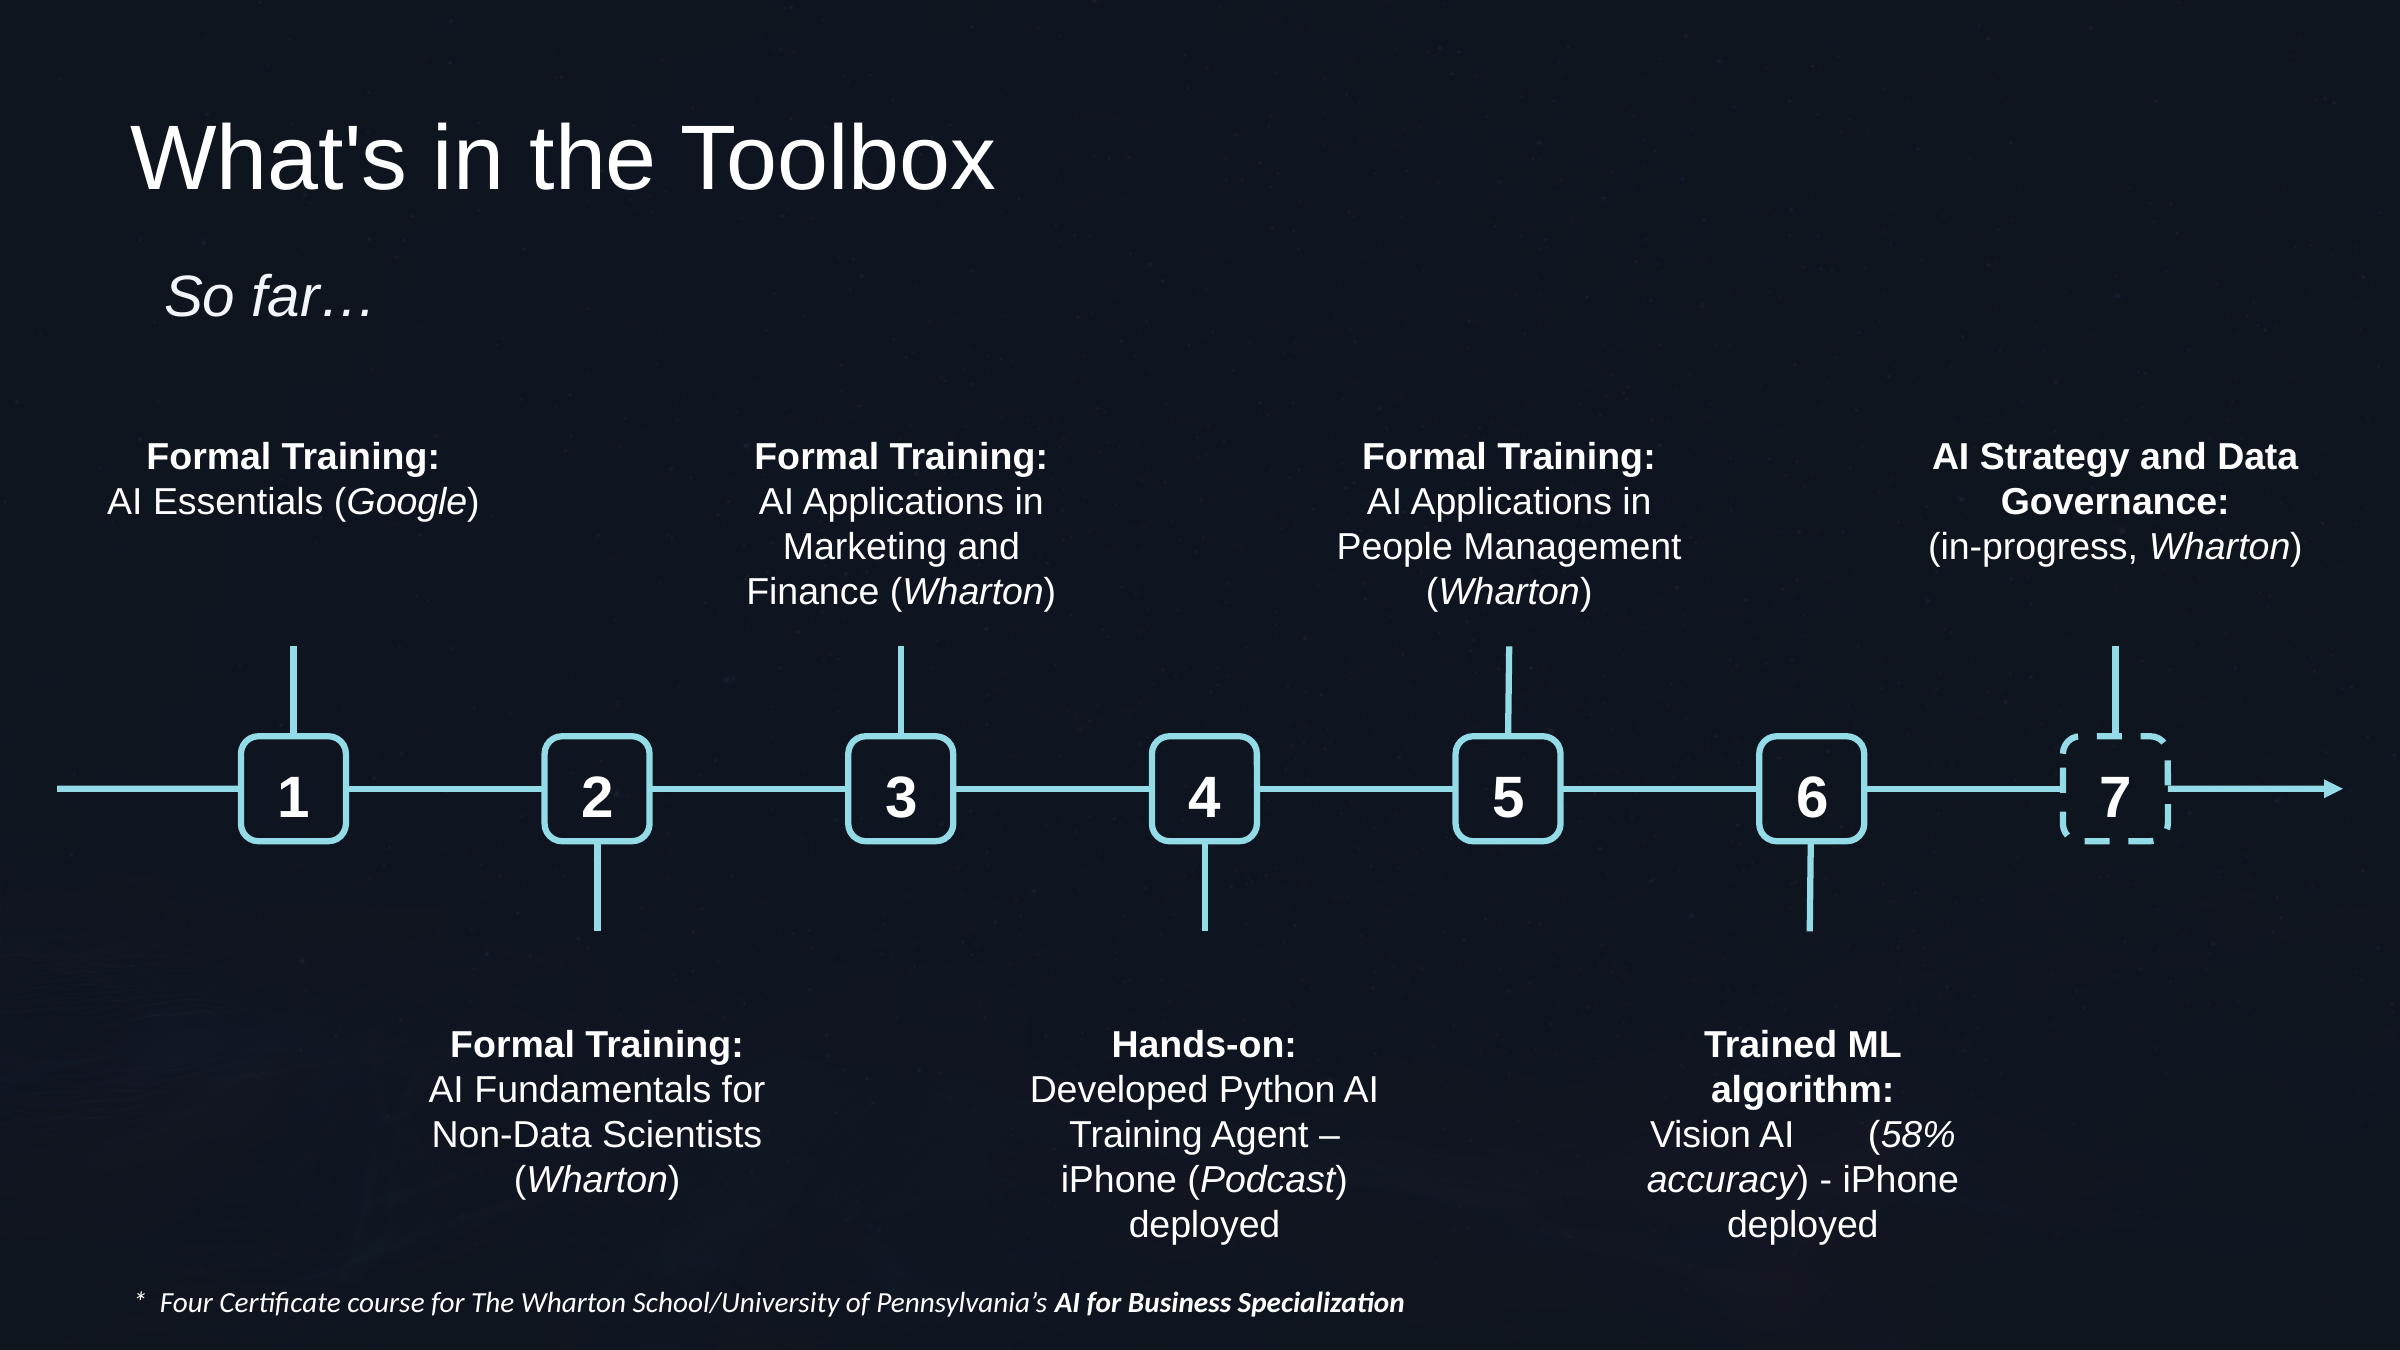

What's in the Toolbox
   So far…
Formal Training:
AI Essentials (Google)
Formal Training:
AI Applications in Marketing and Finance (Wharton)
Formal Training:
AI Applications in People Management (Wharton)
AI Strategy and Data Governance:
(in-progress, Wharton)

1

2

3

4

5

6

7
Formal Training:
AI Fundamentals for Non-Data Scientists (Wharton)
Hands-on:
Developed Python AI Training Agent – iPhone (Podcast) deployed
Trained ML algorithm:
Vision AI       (58% accuracy) - iPhone deployed
*  Four Certificate course for The Wharton School/University of Pennsylvania’s AI for Business Specialization